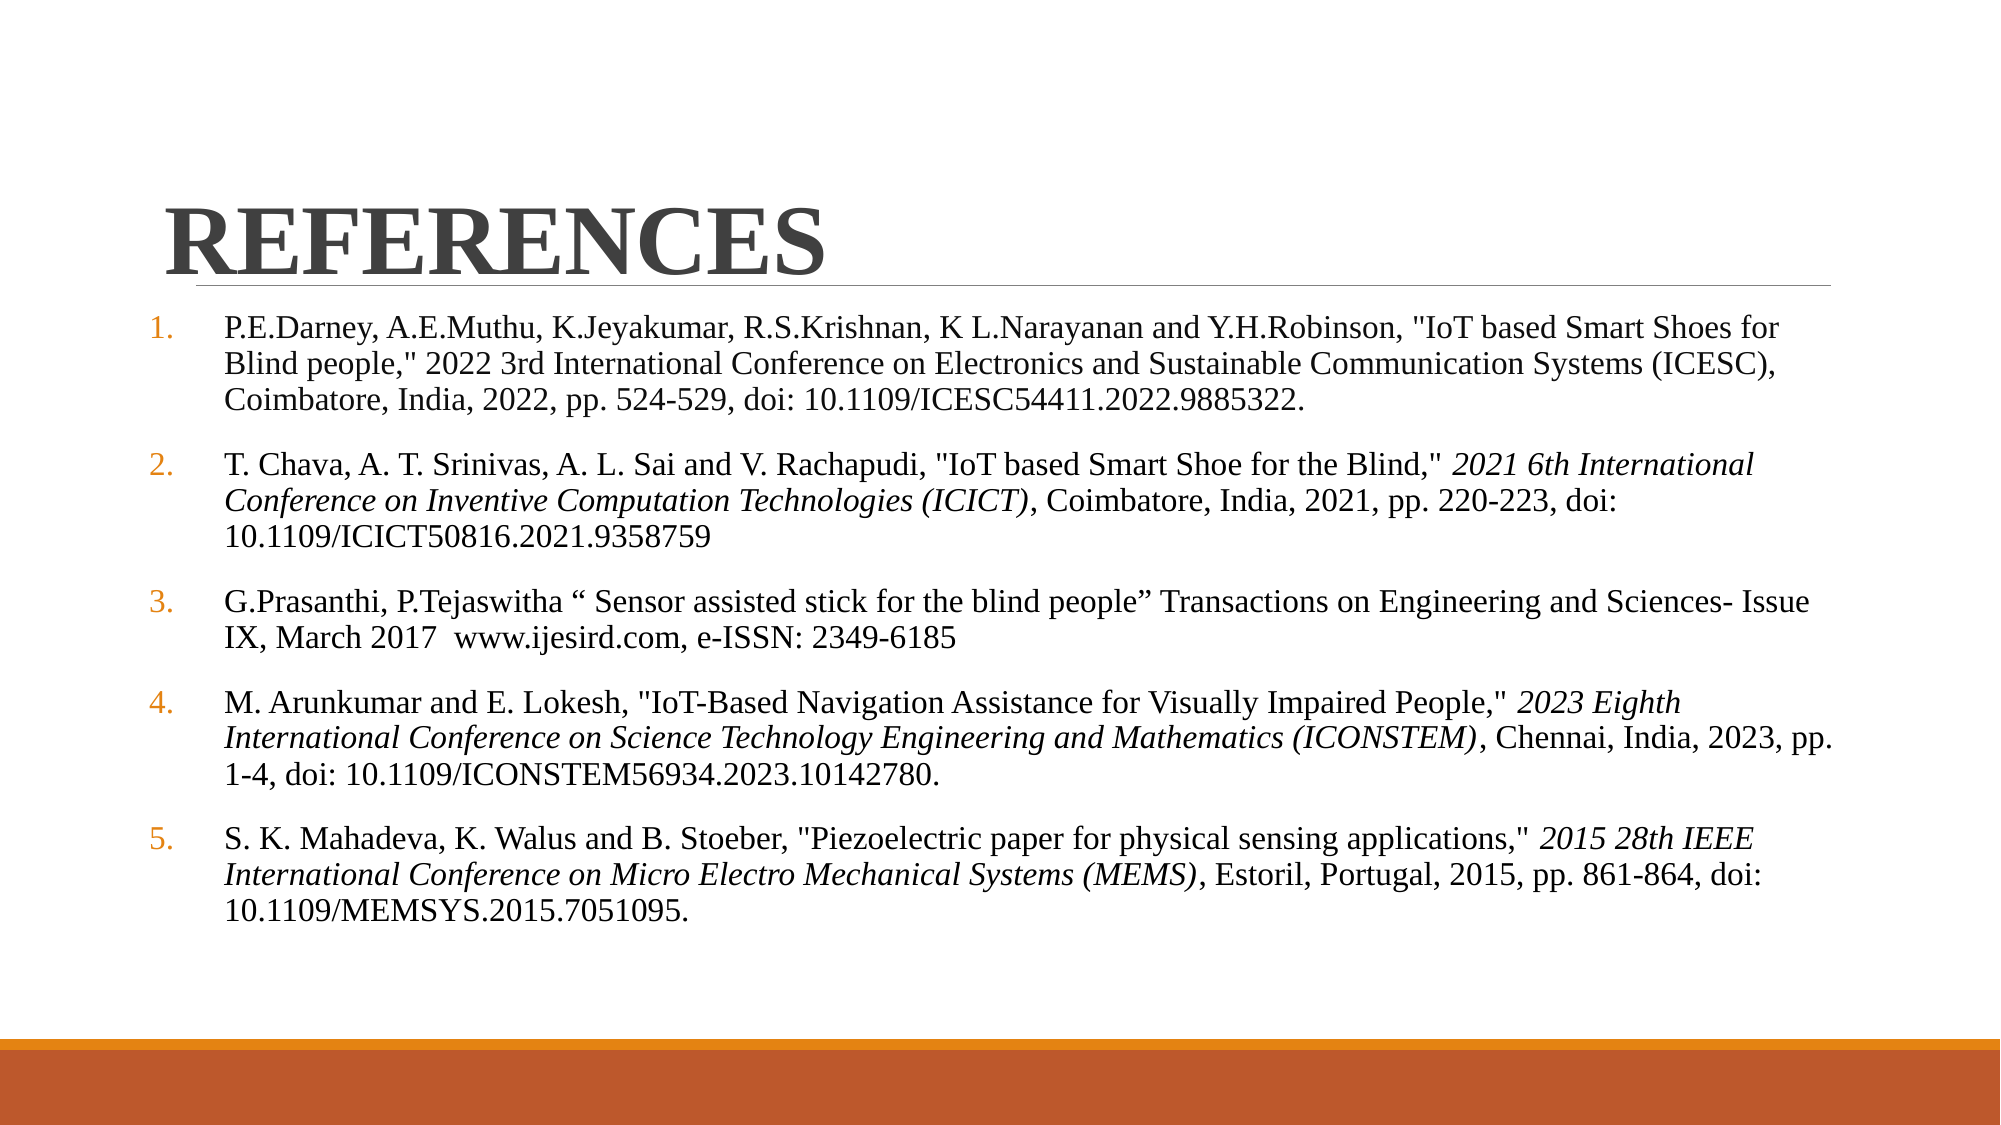

# REFERENCES
P.E.Darney, A.E.Muthu, K.Jeyakumar, R.S.Krishnan, K L.Narayanan and Y.H.Robinson, "IoT based Smart Shoes for Blind people," 2022 3rd International Conference on Electronics and Sustainable Communication Systems (ICESC), Coimbatore, India, 2022, pp. 524-529, doi: 10.1109/ICESC54411.2022.9885322.
T. Chava, A. T. Srinivas, A. L. Sai and V. Rachapudi, "IoT based Smart Shoe for the Blind," 2021 6th International Conference on Inventive Computation Technologies (ICICT), Coimbatore, India, 2021, pp. 220-223, doi: 10.1109/ICICT50816.2021.9358759
G.Prasanthi, P.Tejaswitha “ Sensor assisted stick for the blind people” Transactions on Engineering and Sciences- Issue IX, March 2017  www.ijesird.com, e-ISSN: 2349-6185
M. Arunkumar and E. Lokesh, "IoT-Based Navigation Assistance for Visually Impaired People," 2023 Eighth International Conference on Science Technology Engineering and Mathematics (ICONSTEM), Chennai, India, 2023, pp. 1-4, doi: 10.1109/ICONSTEM56934.2023.10142780.
S. K. Mahadeva, K. Walus and B. Stoeber, "Piezoelectric paper for physical sensing applications," 2015 28th IEEE International Conference on Micro Electro Mechanical Systems (MEMS), Estoril, Portugal, 2015, pp. 861-864, doi: 10.1109/MEMSYS.2015.7051095.